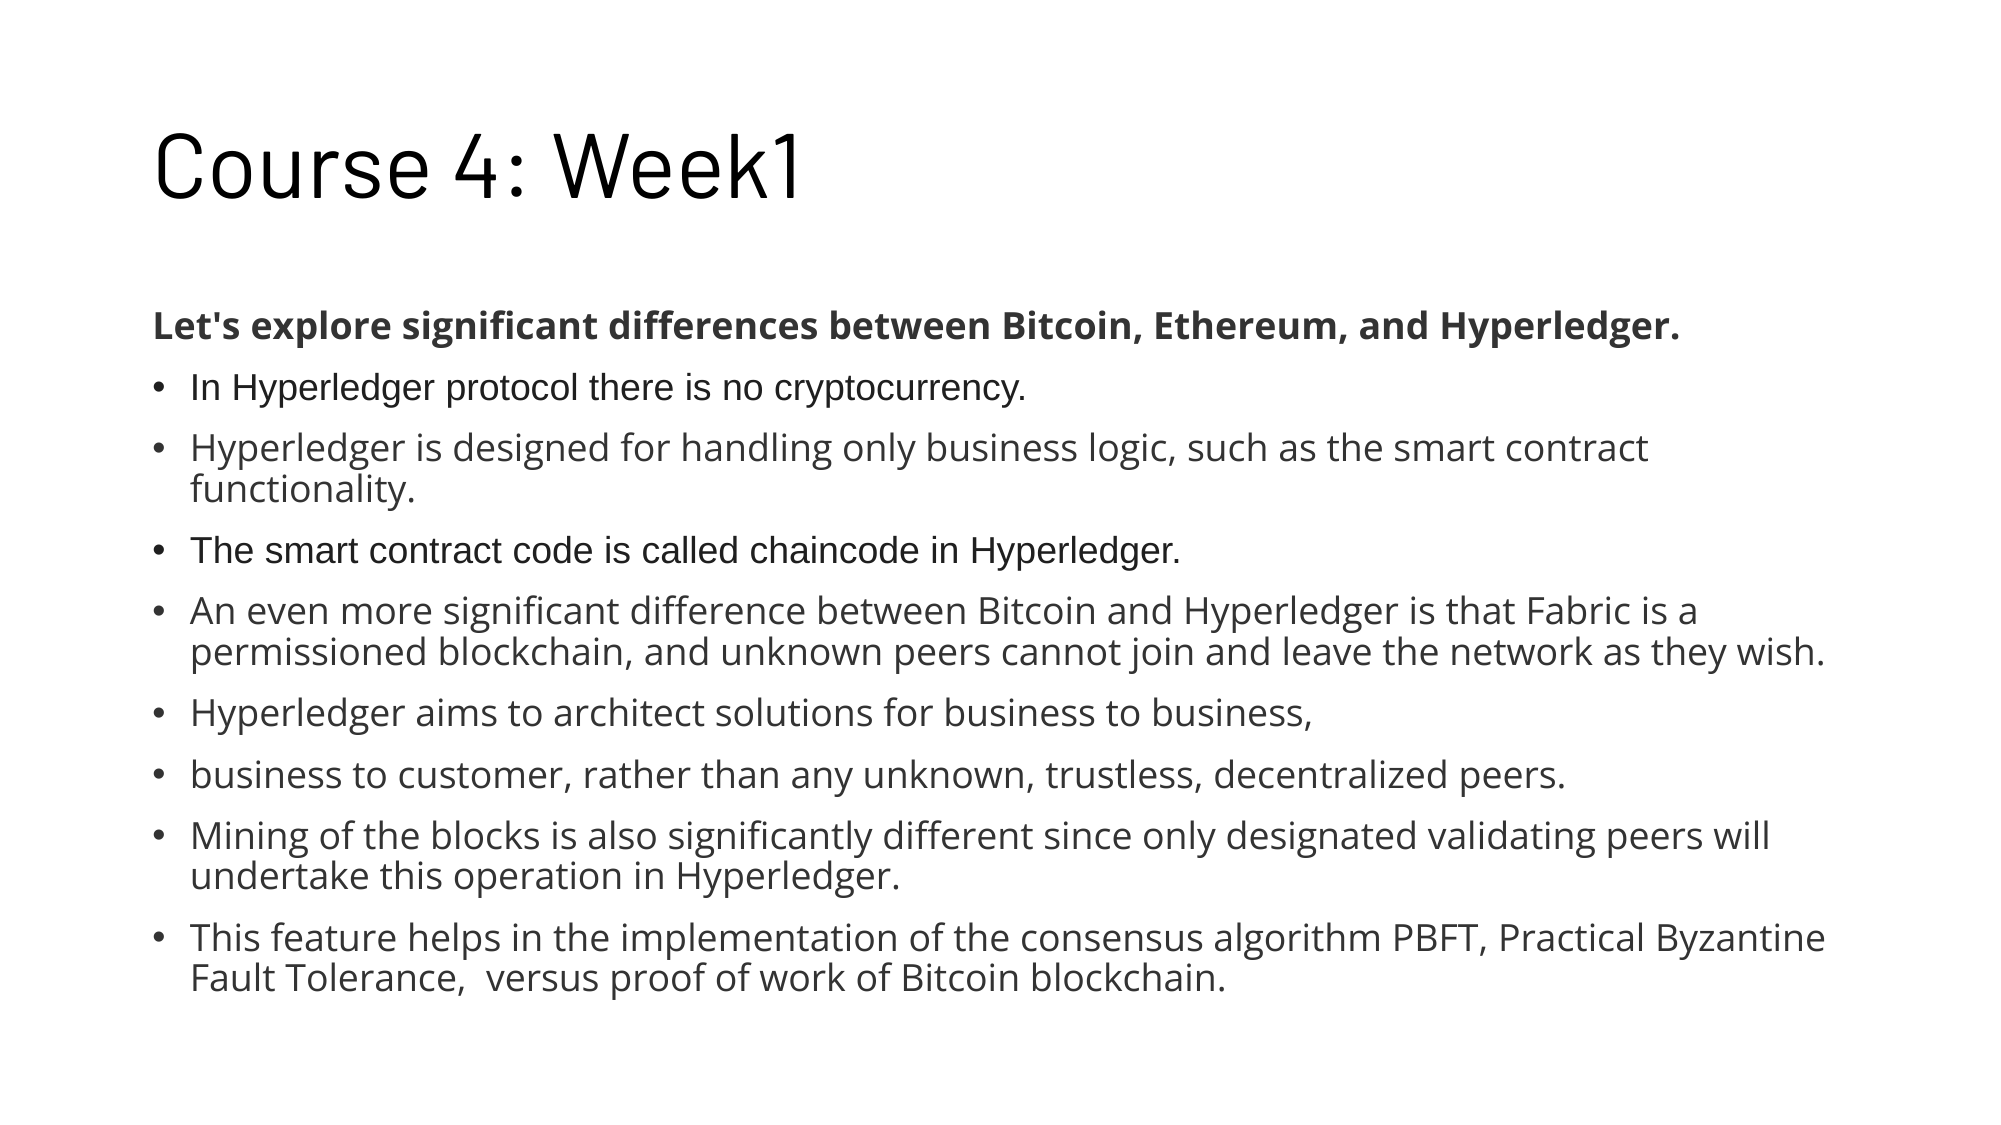

# Course 4: Week1
Let's explore significant differences between Bitcoin, Ethereum, and Hyperledger.
In Hyperledger protocol there is no cryptocurrency.
Hyperledger is designed for handling only business logic, such as the smart contract functionality.
The smart contract code is called chaincode in Hyperledger.
An even more significant difference between Bitcoin and Hyperledger is that Fabric is a permissioned blockchain, and unknown peers cannot join and leave the network as they wish.
Hyperledger aims to architect solutions for business to business,
business to customer, rather than any unknown, trustless, decentralized peers.
Mining of the blocks is also significantly different since only designated validating peers will undertake this operation in Hyperledger.
This feature helps in the implementation of the consensus algorithm PBFT, Practical Byzantine Fault Tolerance,  versus proof of work of Bitcoin blockchain.